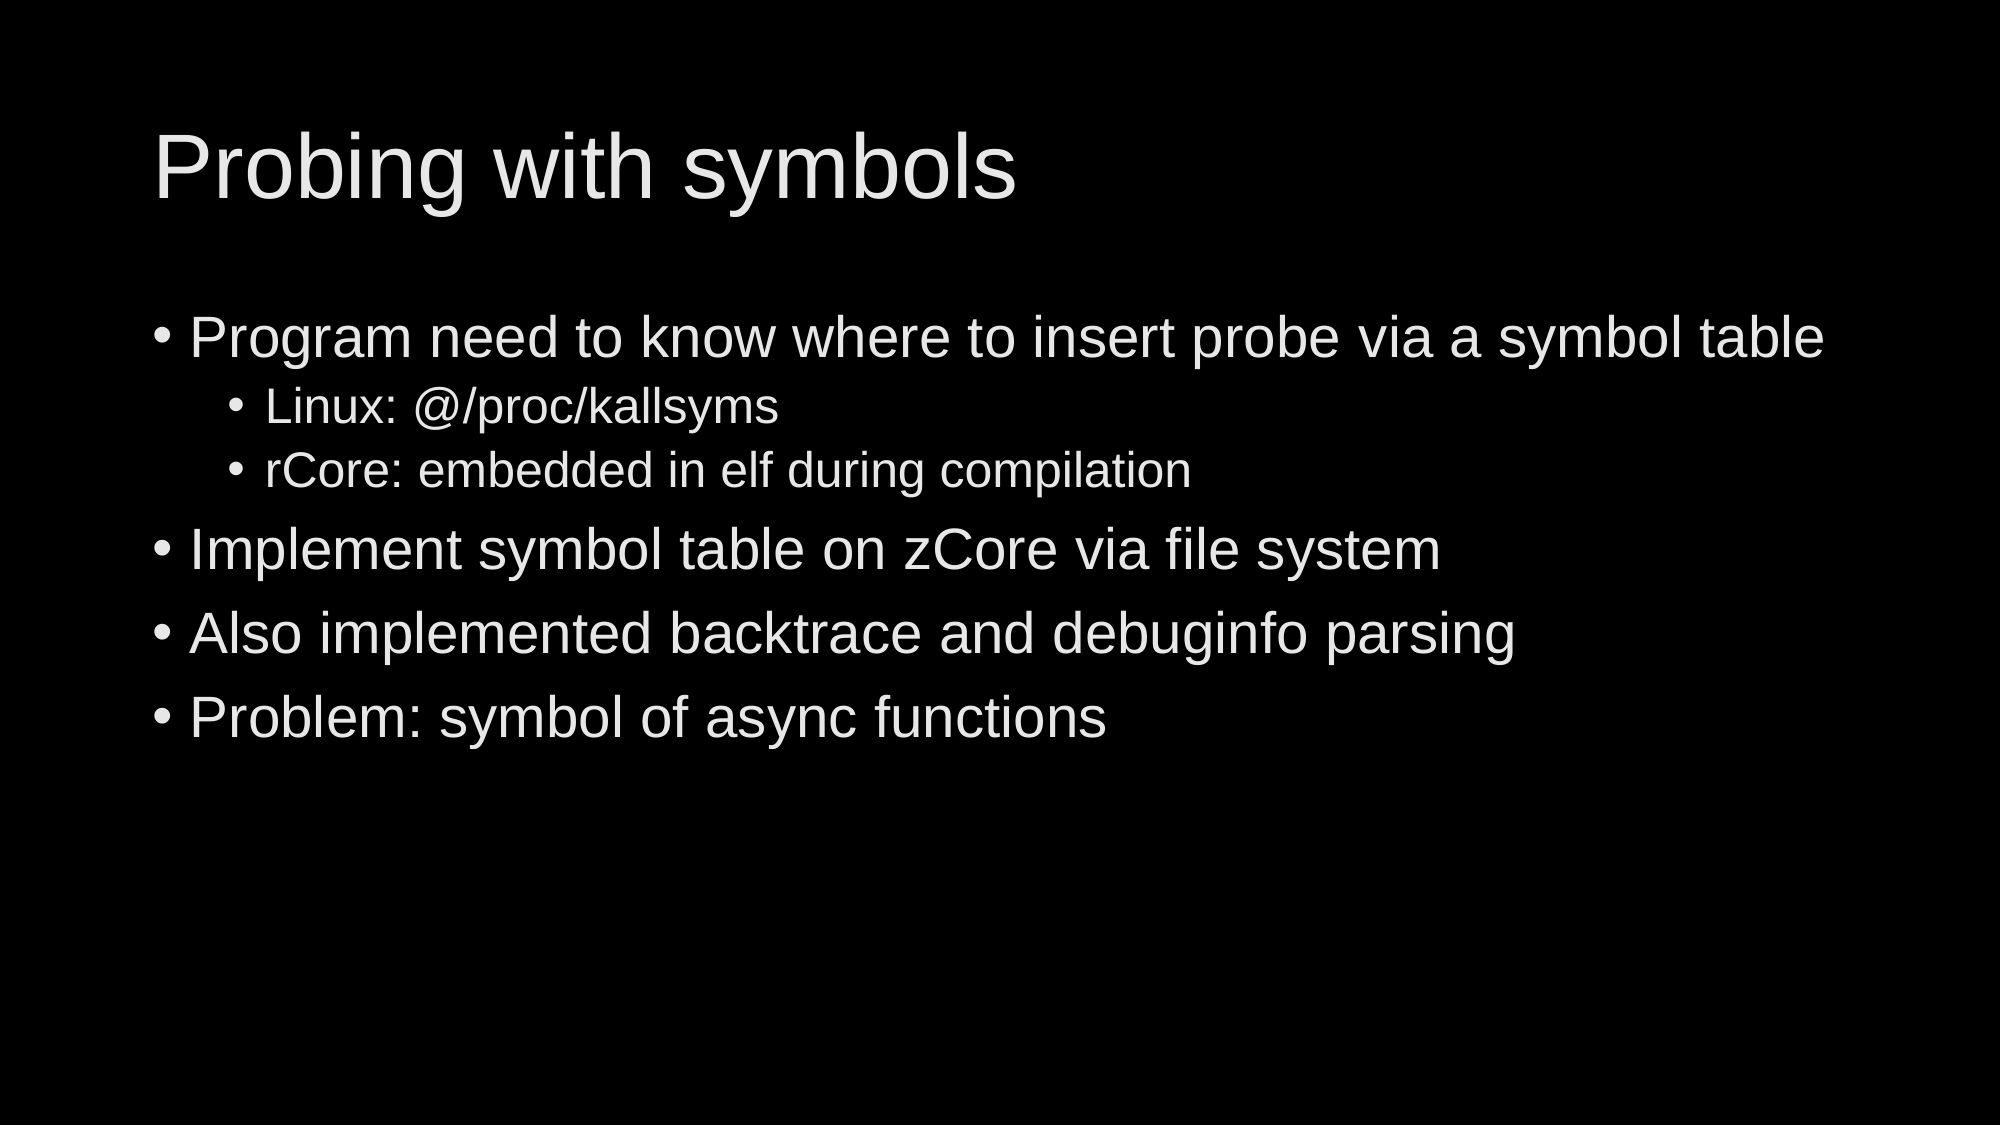

# Probing with symbols
Program need to know where to insert probe via a symbol table
Linux: @/proc/kallsyms
rCore: embedded in elf during compilation
Implement symbol table on zCore via file system
Also implemented backtrace and debuginfo parsing
Problem: symbol of async functions